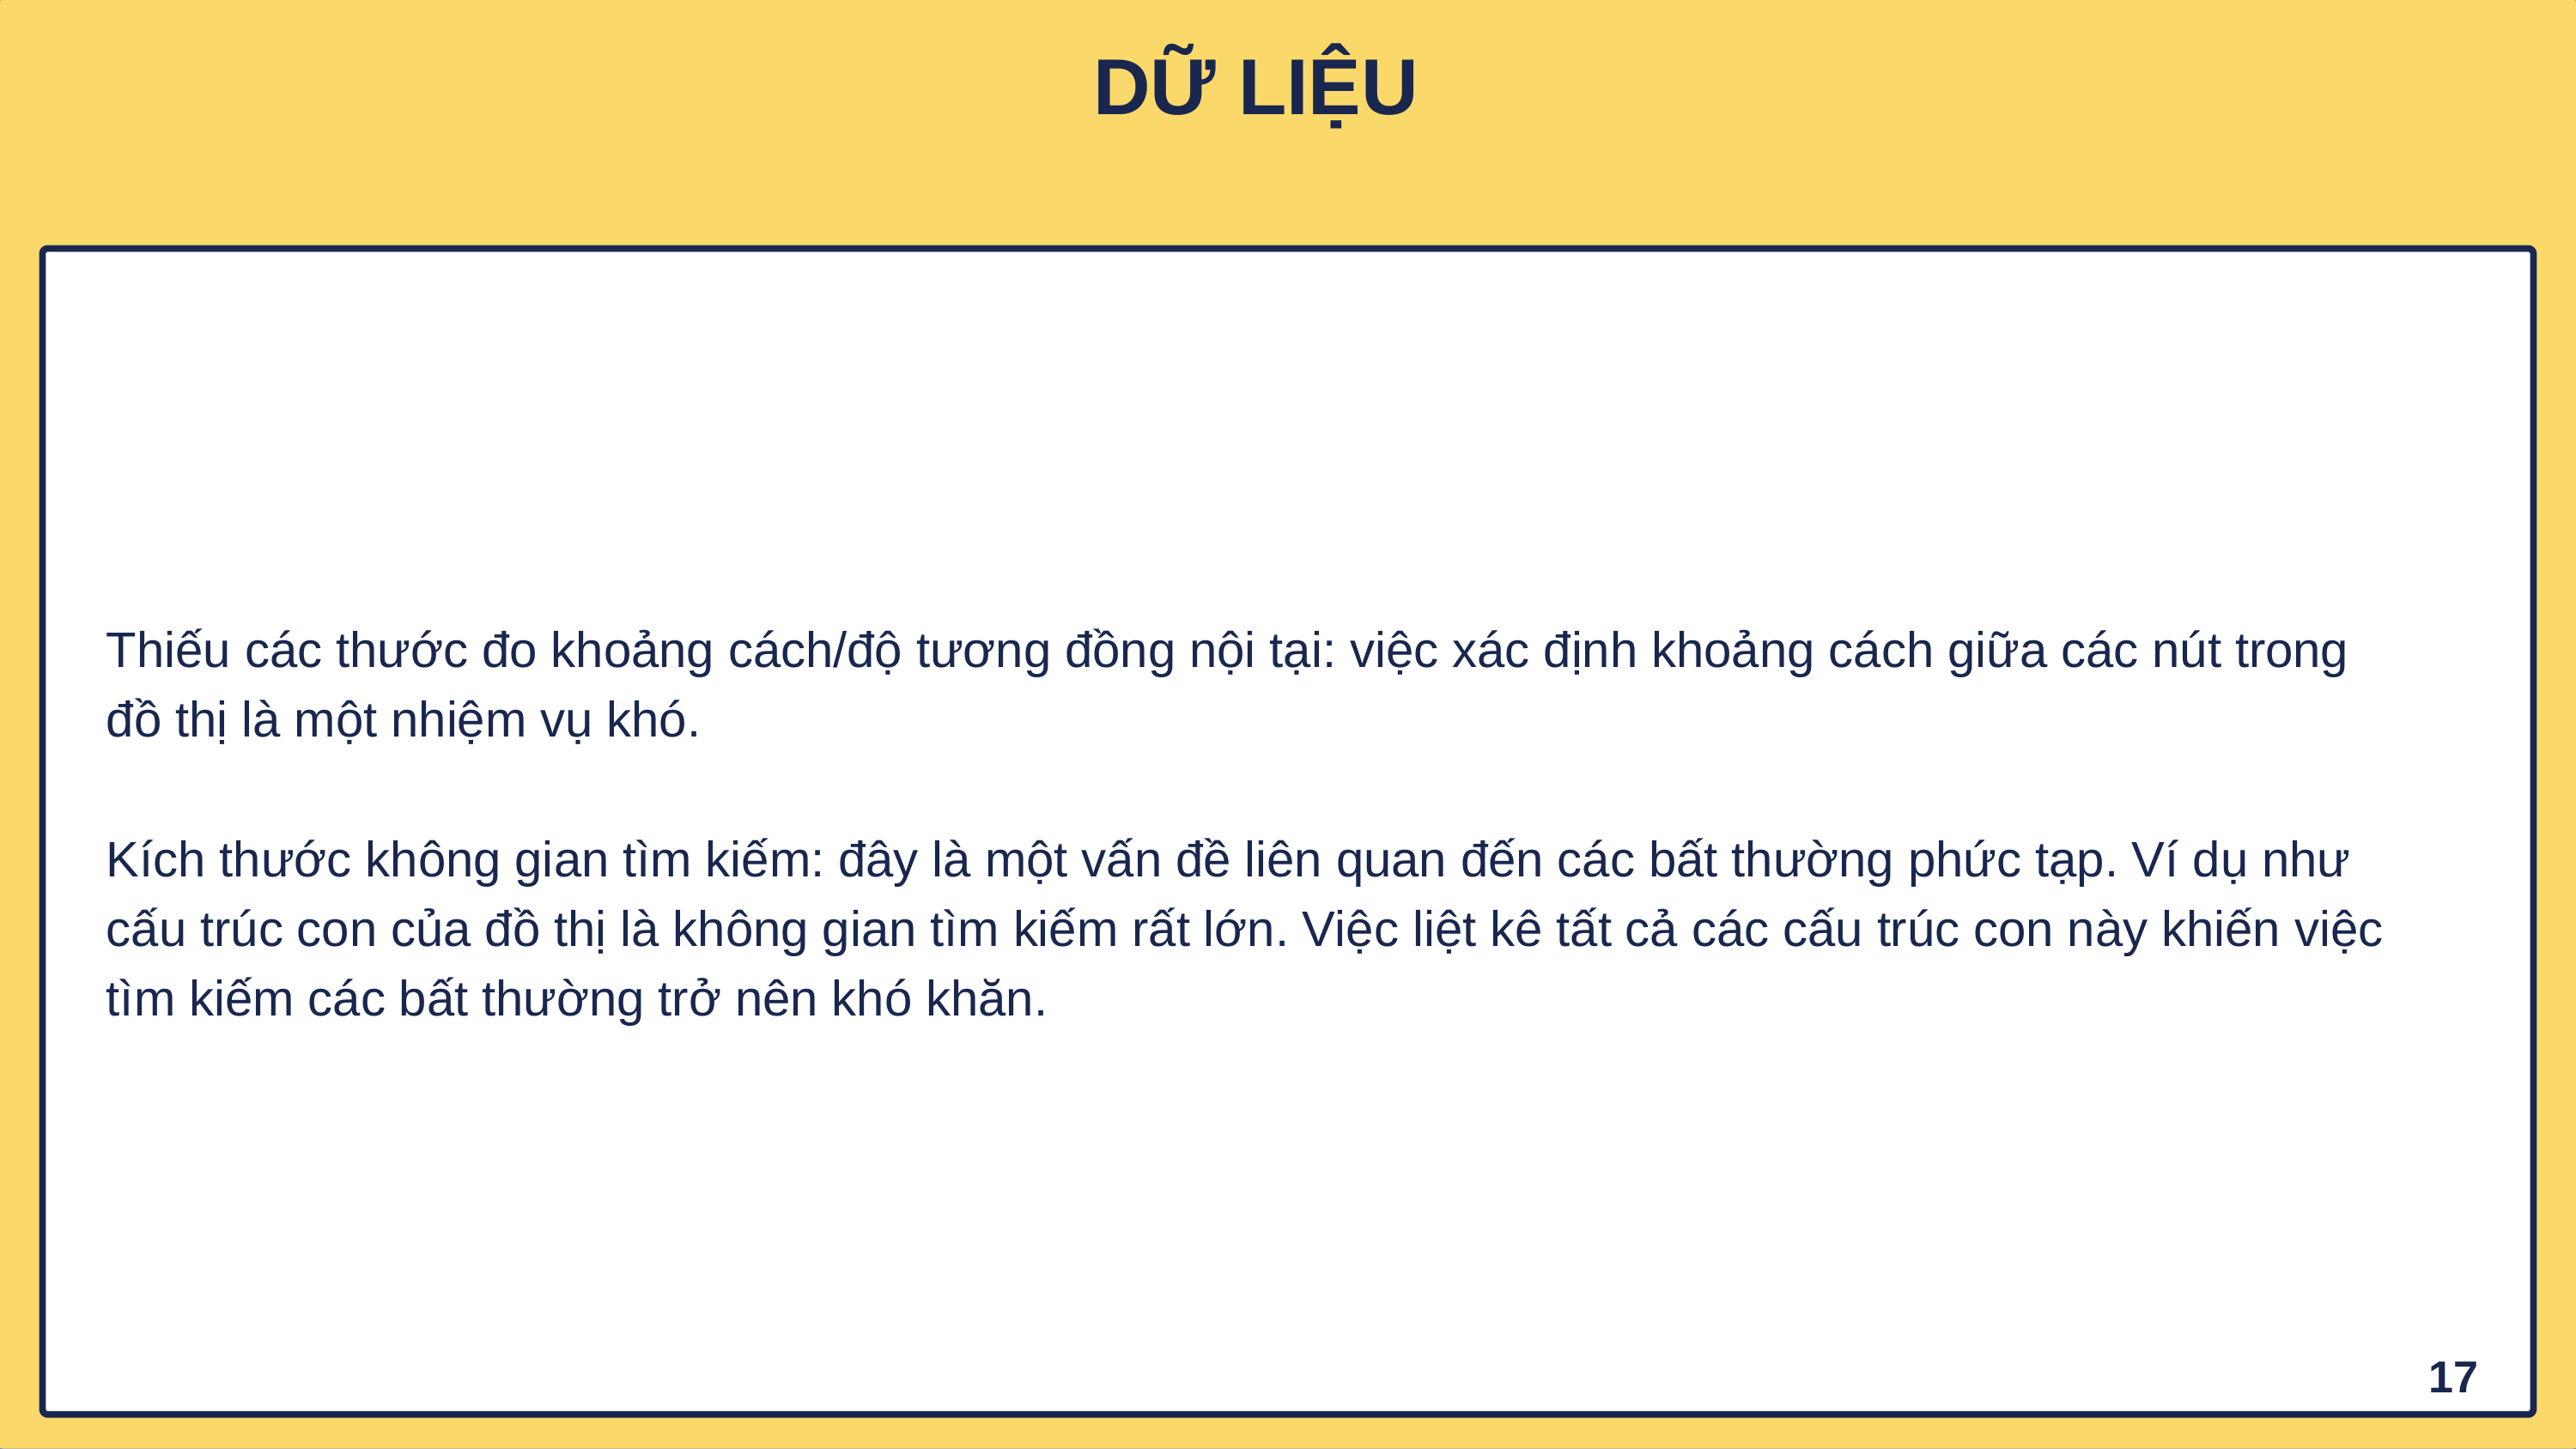

DỮ LIỆU
Thiếu các thước đo khoảng cách/độ tương đồng nội tại: việc xác định khoảng cách giữa các nút trong đồ thị là một nhiệm vụ khó.

Kích thước không gian tìm kiếm: đây là một vấn đề liên quan đến các bất thường phức tạp. Ví dụ như cấu trúc con của đồ thị là không gian tìm kiếm rất lớn. Việc liệt kê tất cả các cấu trúc con này khiến việc tìm kiếm các bất thường trở nên khó khăn.
17